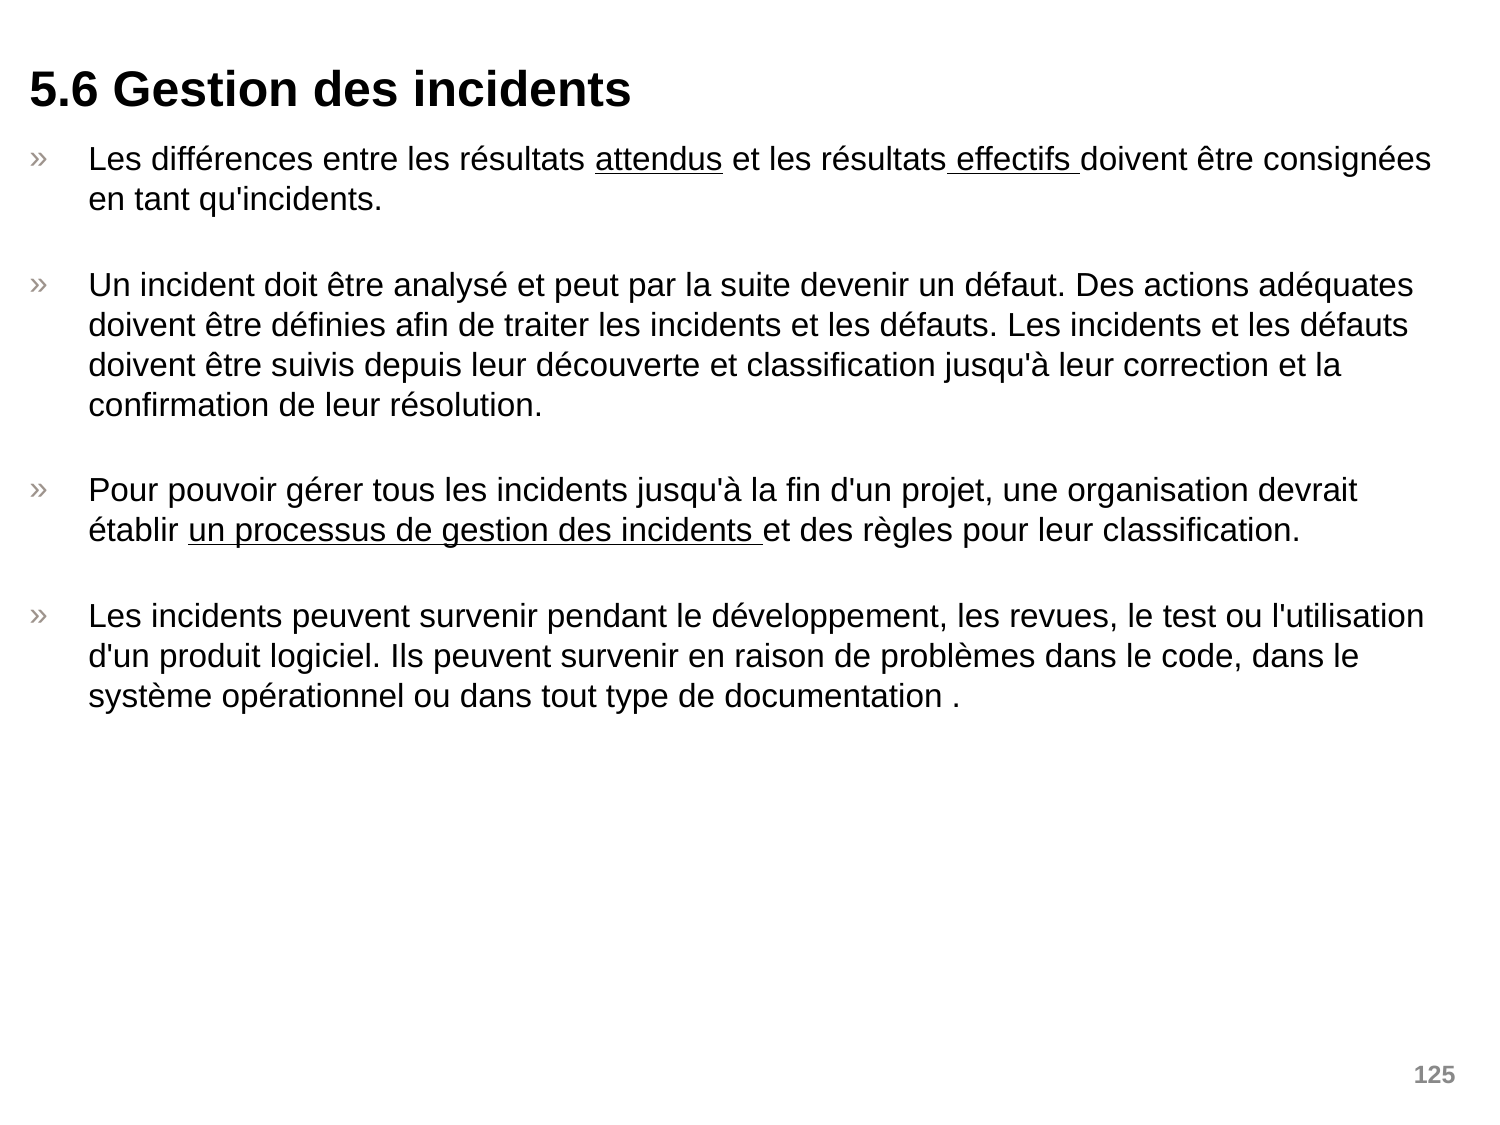

5.6 Gestion des incidents
Les différences entre les résultats attendus et les résultats effectifs doivent être consignées en tant qu'incidents.
Un incident doit être analysé et peut par la suite devenir un défaut. Des actions adéquates doivent être définies afin de traiter les incidents et les défauts. Les incidents et les défauts doivent être suivis depuis leur découverte et classification jusqu'à leur correction et la confirmation de leur résolution.
Pour pouvoir gérer tous les incidents jusqu'à la fin d'un projet, une organisation devrait établir un processus de gestion des incidents et des règles pour leur classification.
Les incidents peuvent survenir pendant le développement, les revues, le test ou l'utilisation d'un produit logiciel. Ils peuvent survenir en raison de problèmes dans le code, dans le système opérationnel ou dans tout type de documentation .
125